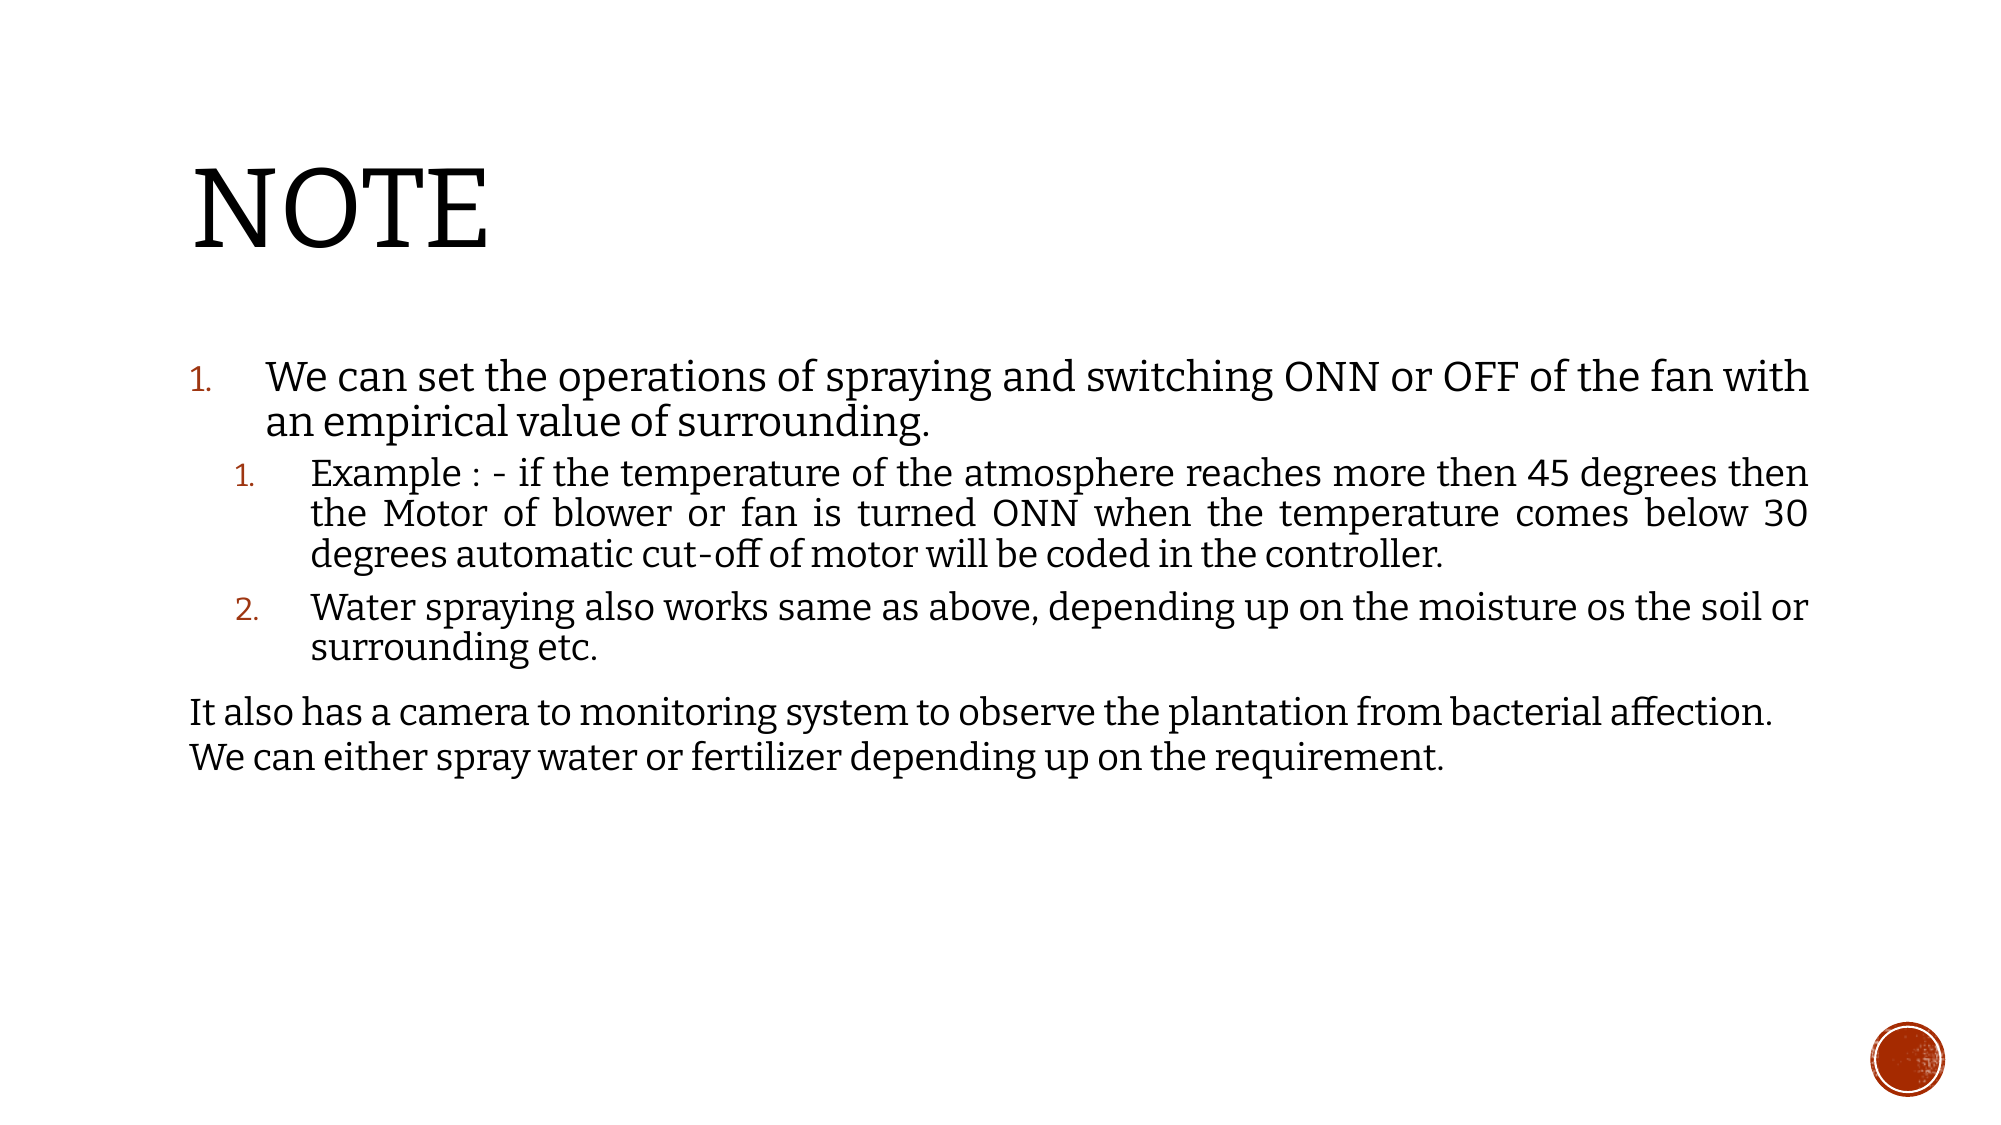

# Note
We can set the operations of spraying and switching ONN or OFF of the fan with an empirical value of surrounding.
Example : - if the temperature of the atmosphere reaches more then 45 degrees then the Motor of blower or fan is turned ONN when the temperature comes below 30 degrees automatic cut-off of motor will be coded in the controller.
Water spraying also works same as above, depending up on the moisture os the soil or surrounding etc.

It also has a camera to monitoring system to observe the plantation from bacterial affection.
We can either spray water or fertilizer depending up on the requirement.